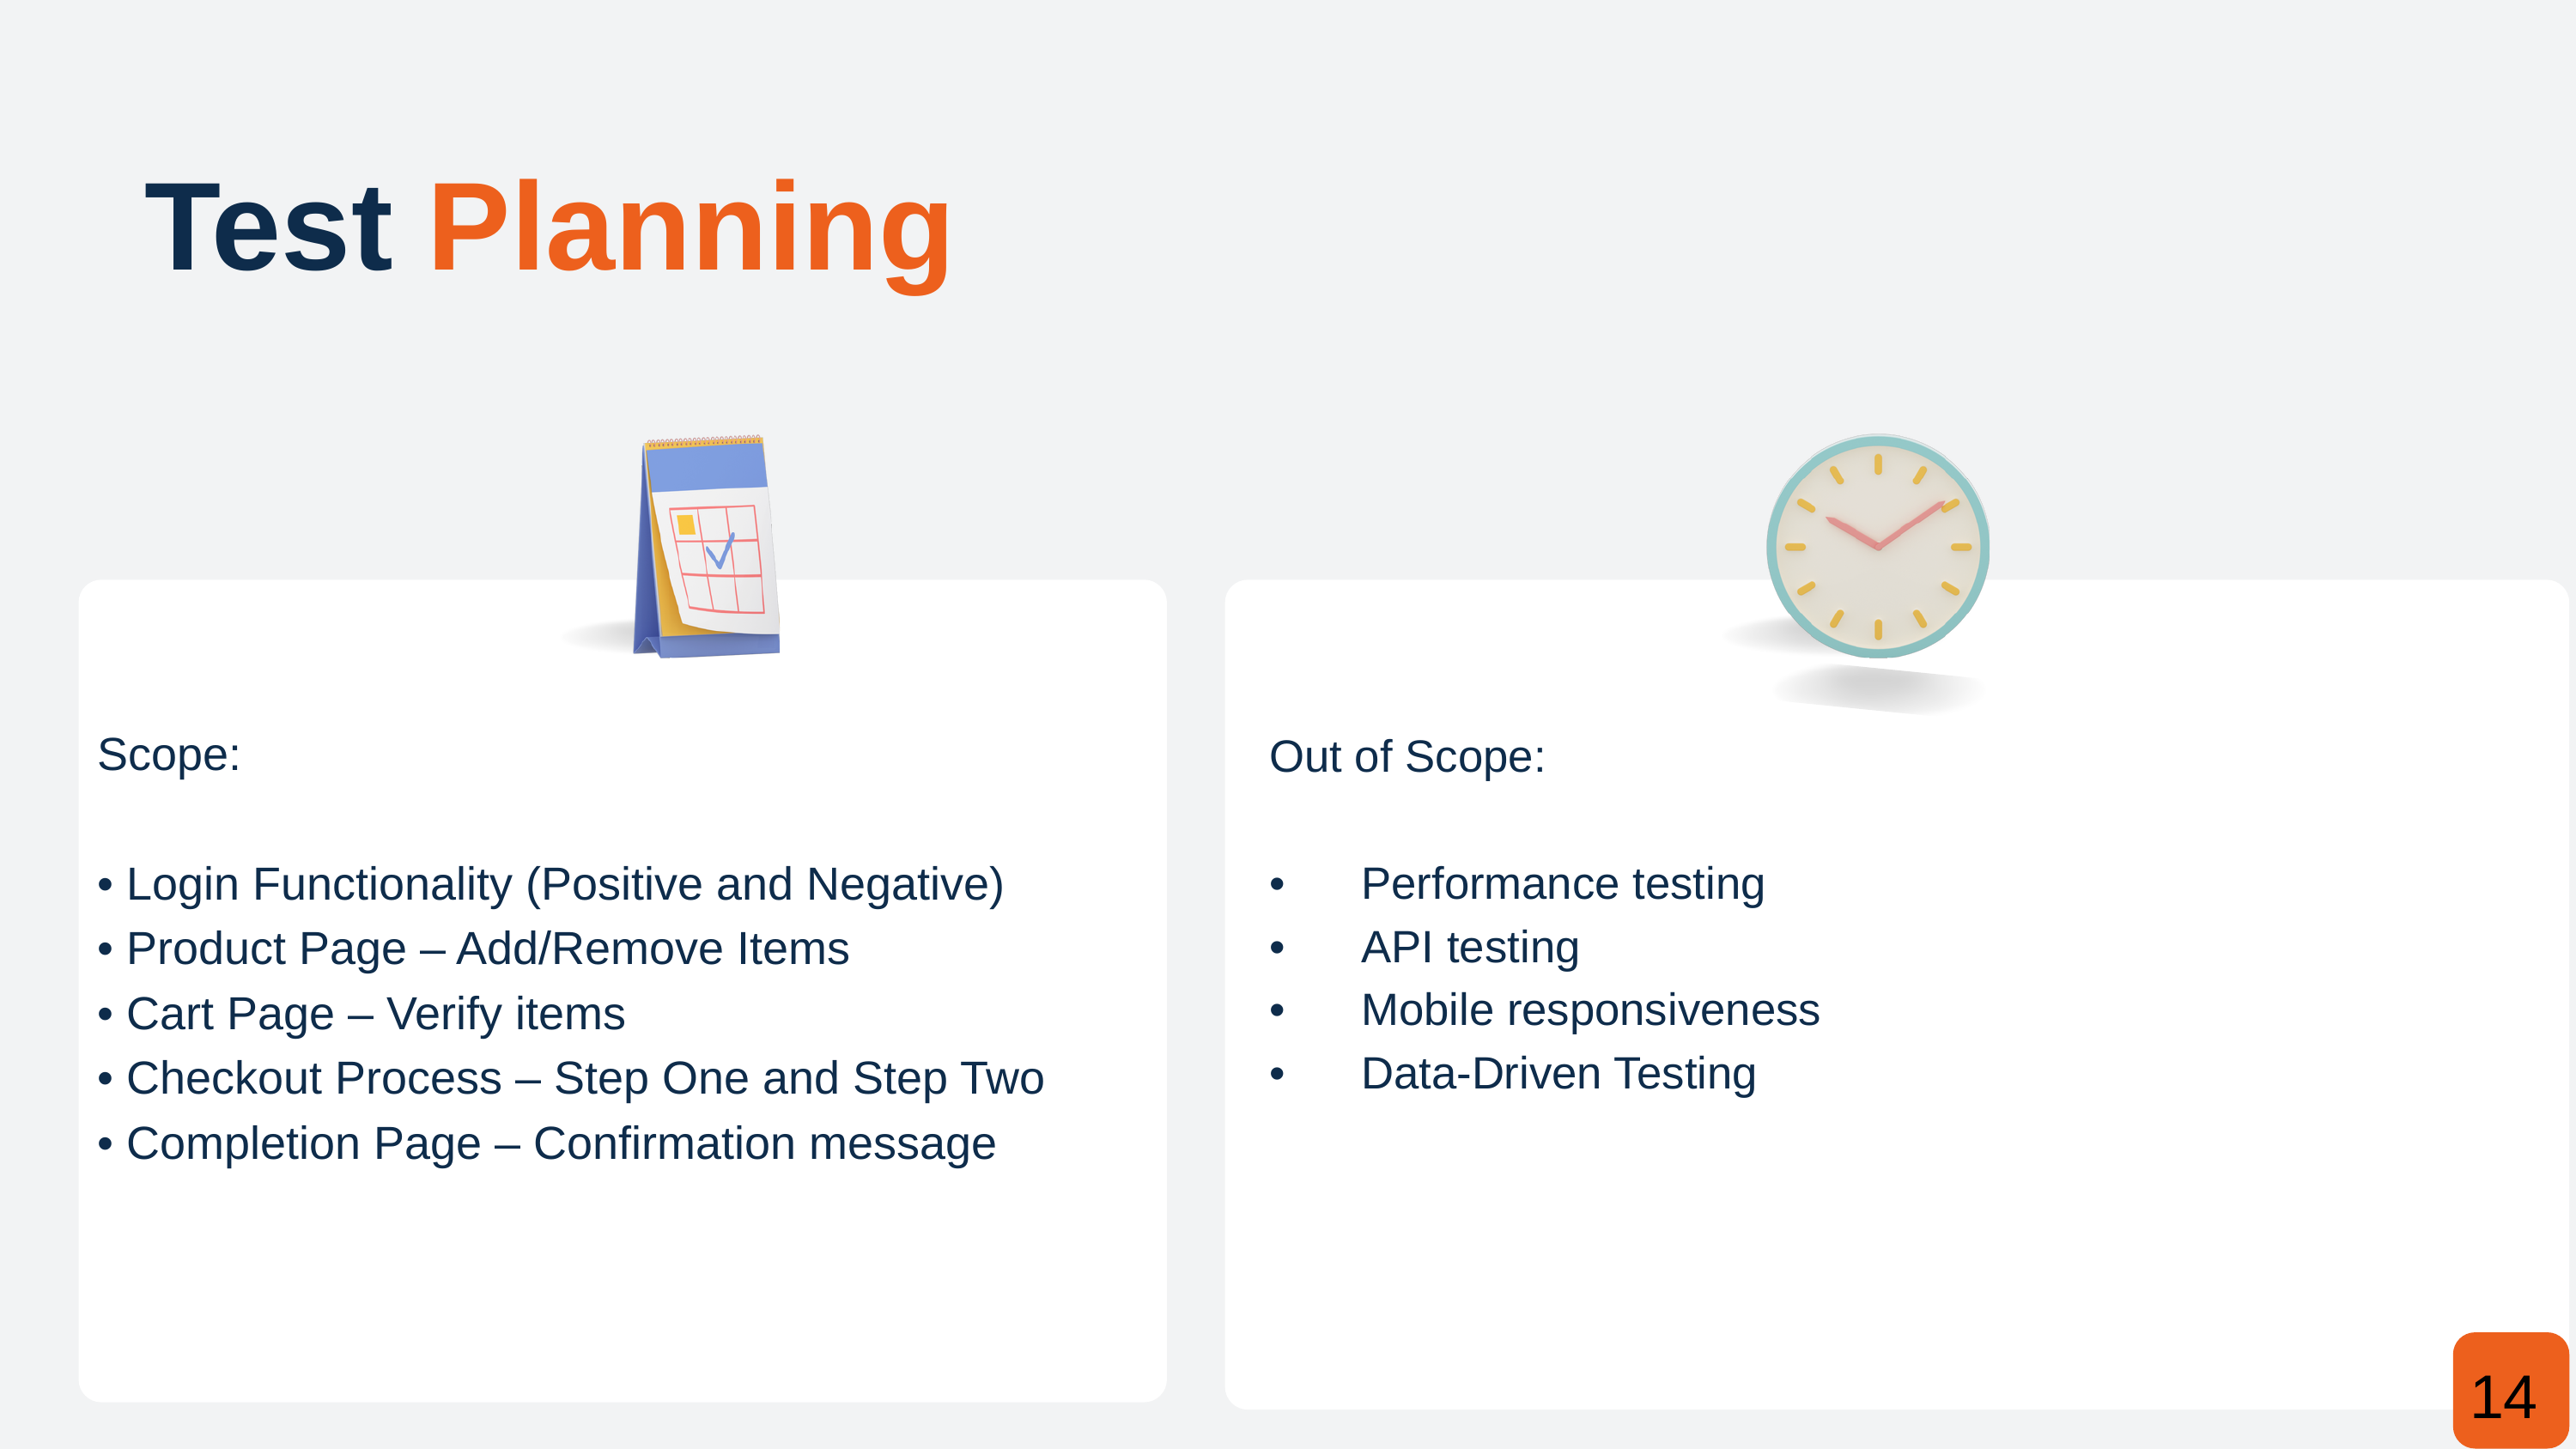

Test Planning

Scope:

• Login Functionality (Positive and Negative)
• Product Page – Add/Remove Items
• Cart Page – Verify items
• Checkout Process – Step One and Step Two
• Completion Page – Confirmation message

Out of Scope:

•      Performance testing
•      API testing
•      Mobile responsiveness
•      Data-Driven Testing

14